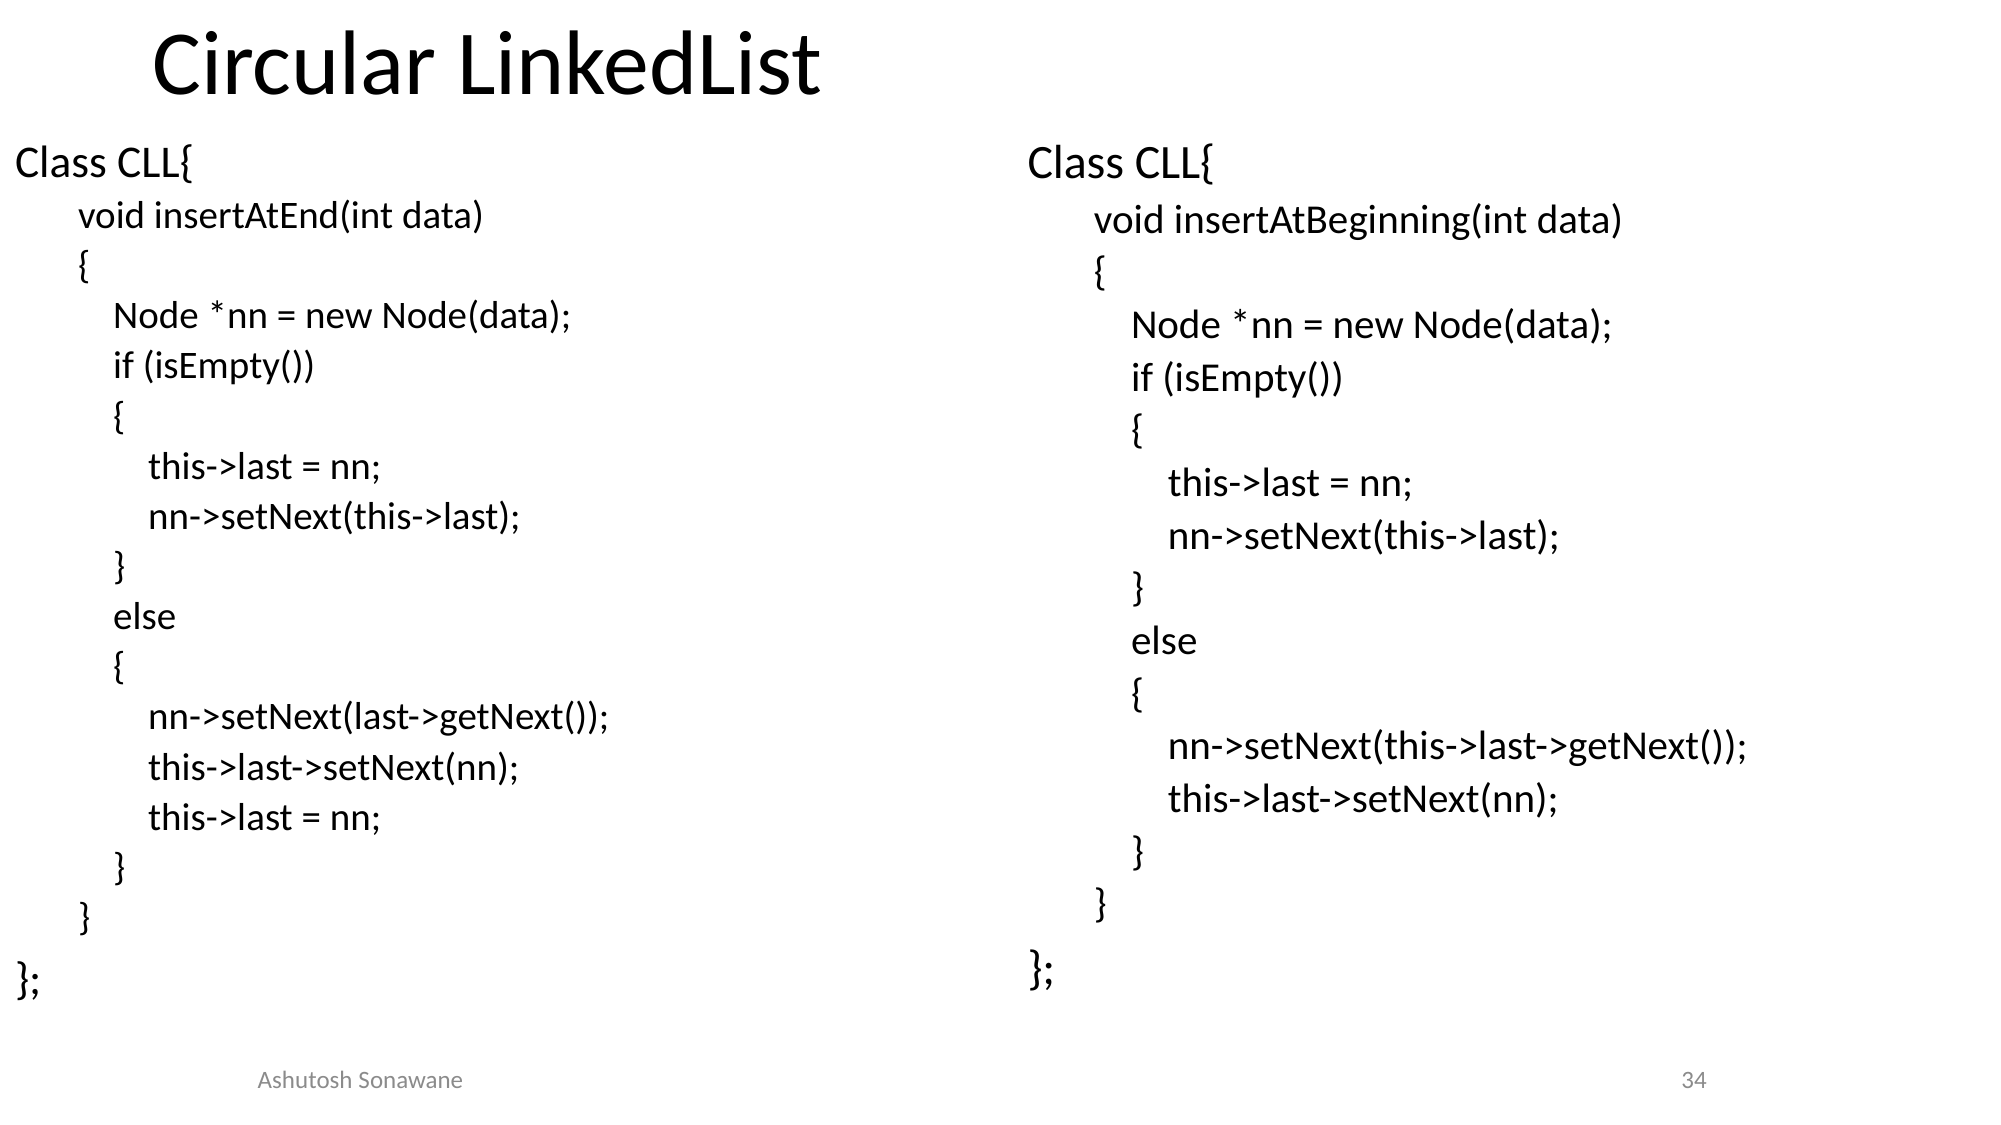

# Circular LinkedList
Class CLL{
void insertAtEnd(int data)
{
    Node *nn = new Node(data);
    if (isEmpty())
    {
        this->last = nn;
        nn->setNext(this->last);
    }
    else
    {
        nn->setNext(last->getNext());
        this->last->setNext(nn);
        this->last = nn;
    }
}
};
Class CLL{
void insertAtBeginning(int data)
{
    Node *nn = new Node(data);
    if (isEmpty())
    {
        this->last = nn;
        nn->setNext(this->last);
    }
    else
    {
        nn->setNext(this->last->getNext());
        this->last->setNext(nn);
    }
}
};
34
Ashutosh Sonawane